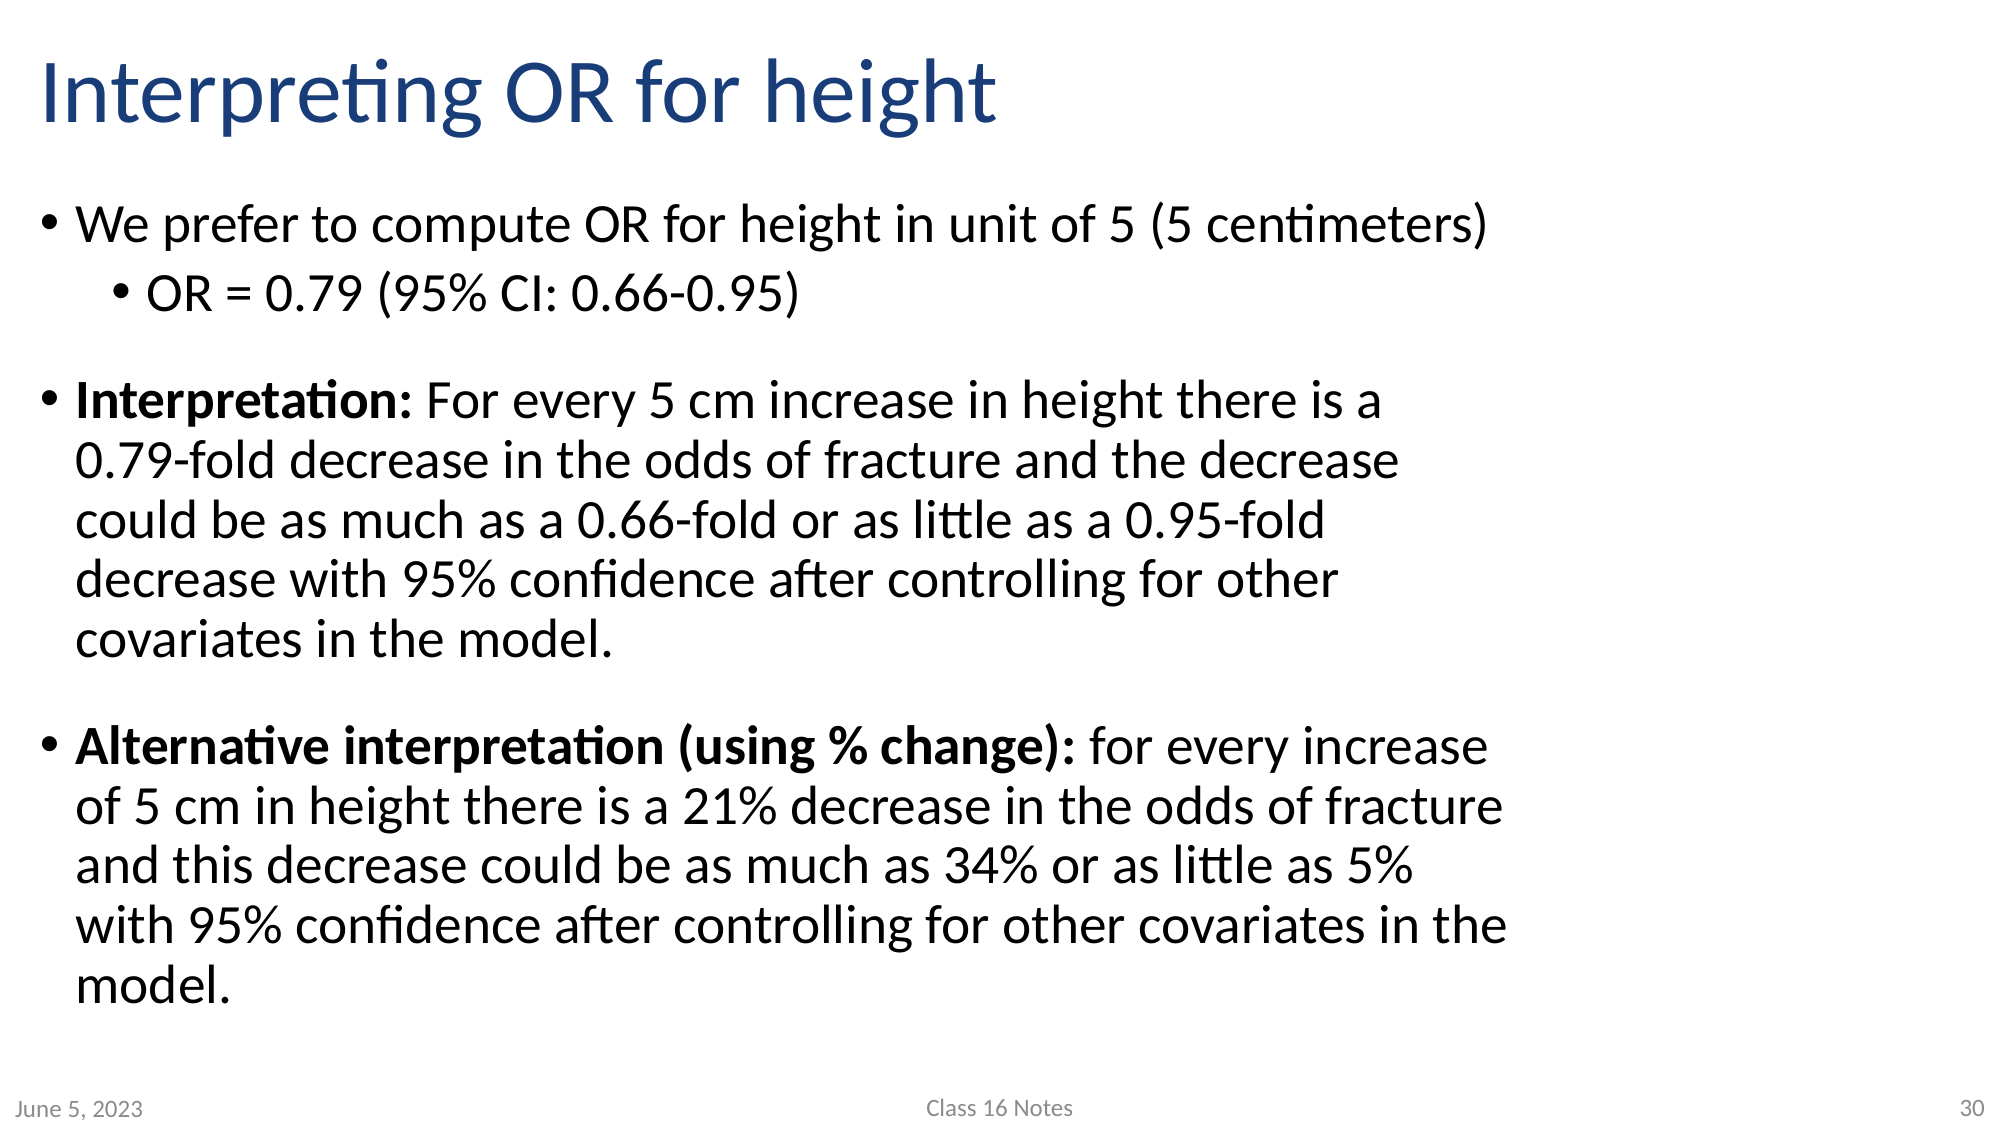

# Interpreting OR for height
We prefer to compute OR for height in unit of 5 (5 centimeters)
OR = 0.79 (95% CI: 0.66-0.95)
Interpretation: For every 5 cm increase in height there is a 0.79-fold decrease in the odds of fracture and the decrease could be as much as a 0.66-fold or as little as a 0.95-fold decrease with 95% confidence after controlling for other covariates in the model.
Alternative interpretation (using % change): for every increase of 5 cm in height there is a 21% decrease in the odds of fracture and this decrease could be as much as 34% or as little as 5% with 95% confidence after controlling for other covariates in the model.
Class 16 Notes
30
June 5, 2023